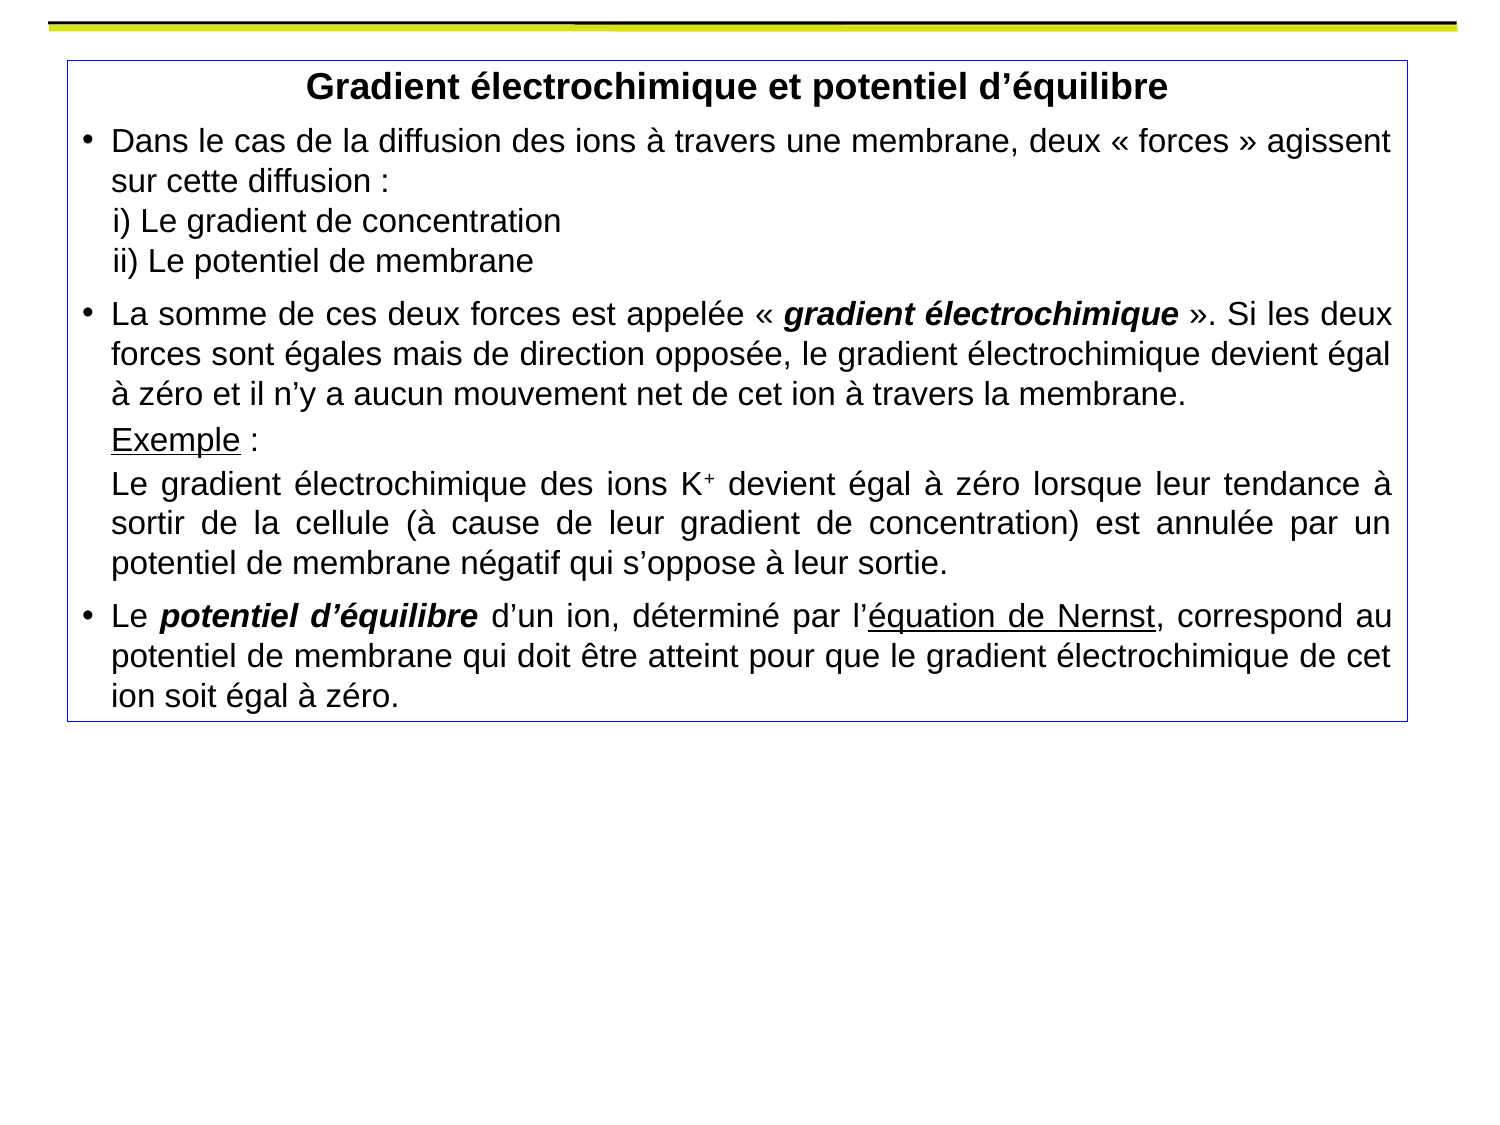

Gradient électrochimique et potentiel d’équilibre
Dans le cas de la diffusion des ions à travers une membrane, deux « forces » agissent sur cette diffusion :
i) Le gradient de concentration
ii) Le potentiel de membrane
La somme de ces deux forces est appelée « gradient électrochimique ». Si les deux forces sont égales mais de direction opposée, le gradient électrochimique devient égal à zéro et il n’y a aucun mouvement net de cet ion à travers la membrane.
Exemple :
Le gradient électrochimique des ions K+ devient égal à zéro lorsque leur tendance à sortir de la cellule (à cause de leur gradient de concentration) est annulée par un potentiel de membrane négatif qui s’oppose à leur sortie.
Le potentiel d’équilibre d’un ion, déterminé par l’équation de Nernst, correspond au potentiel de membrane qui doit être atteint pour que le gradient électrochimique de cet ion soit égal à zéro.